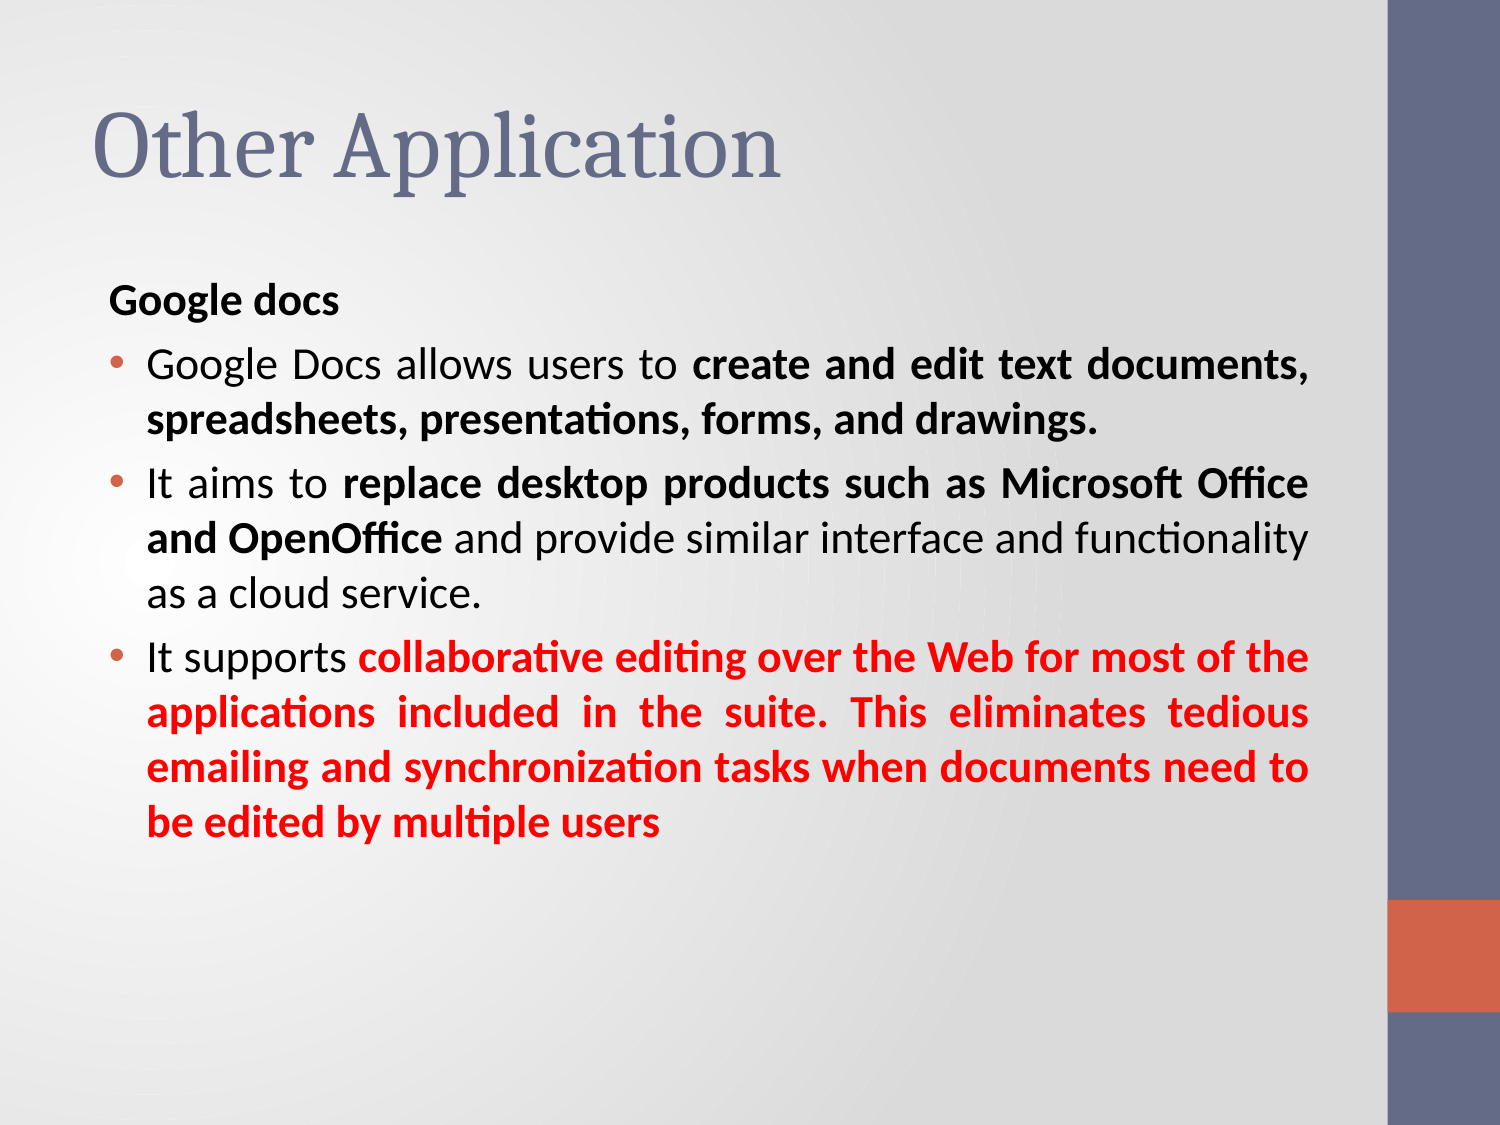

# Other Application
Google docs
Google Docs allows users to create and edit text documents, spreadsheets, presentations, forms, and drawings.
It aims to replace desktop products such as Microsoft Office and OpenOffice and provide similar interface and functionality as a cloud service.
It supports collaborative editing over the Web for most of the applications included in the suite. This eliminates tedious emailing and synchronization tasks when documents need to be edited by multiple users